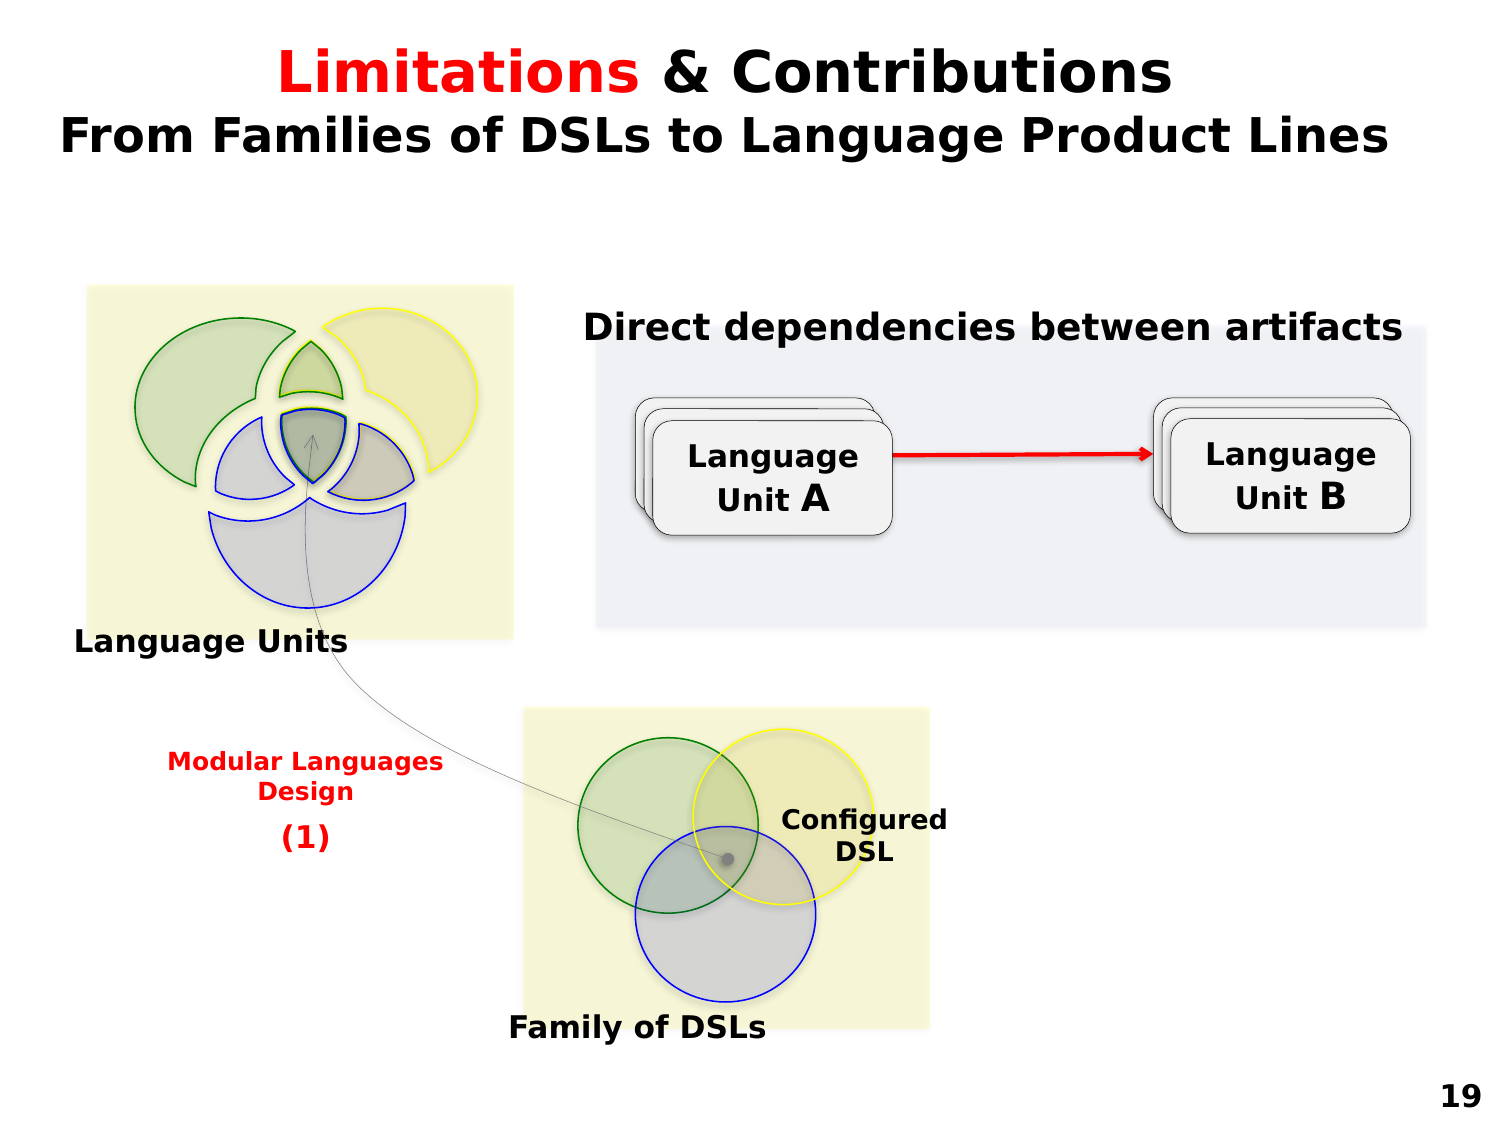

# Limitations & Contributions From Families of DSLs to Language Product Lines

Direct dependencies between artifacts

Language
Unit A

Language
Unit B

Language
Unit B

Language
Unit A

Language
Unit B

Language
Unit A

Language Units

Modular Languages Design

(1)

Configured
DSL

Family of DSLs
19